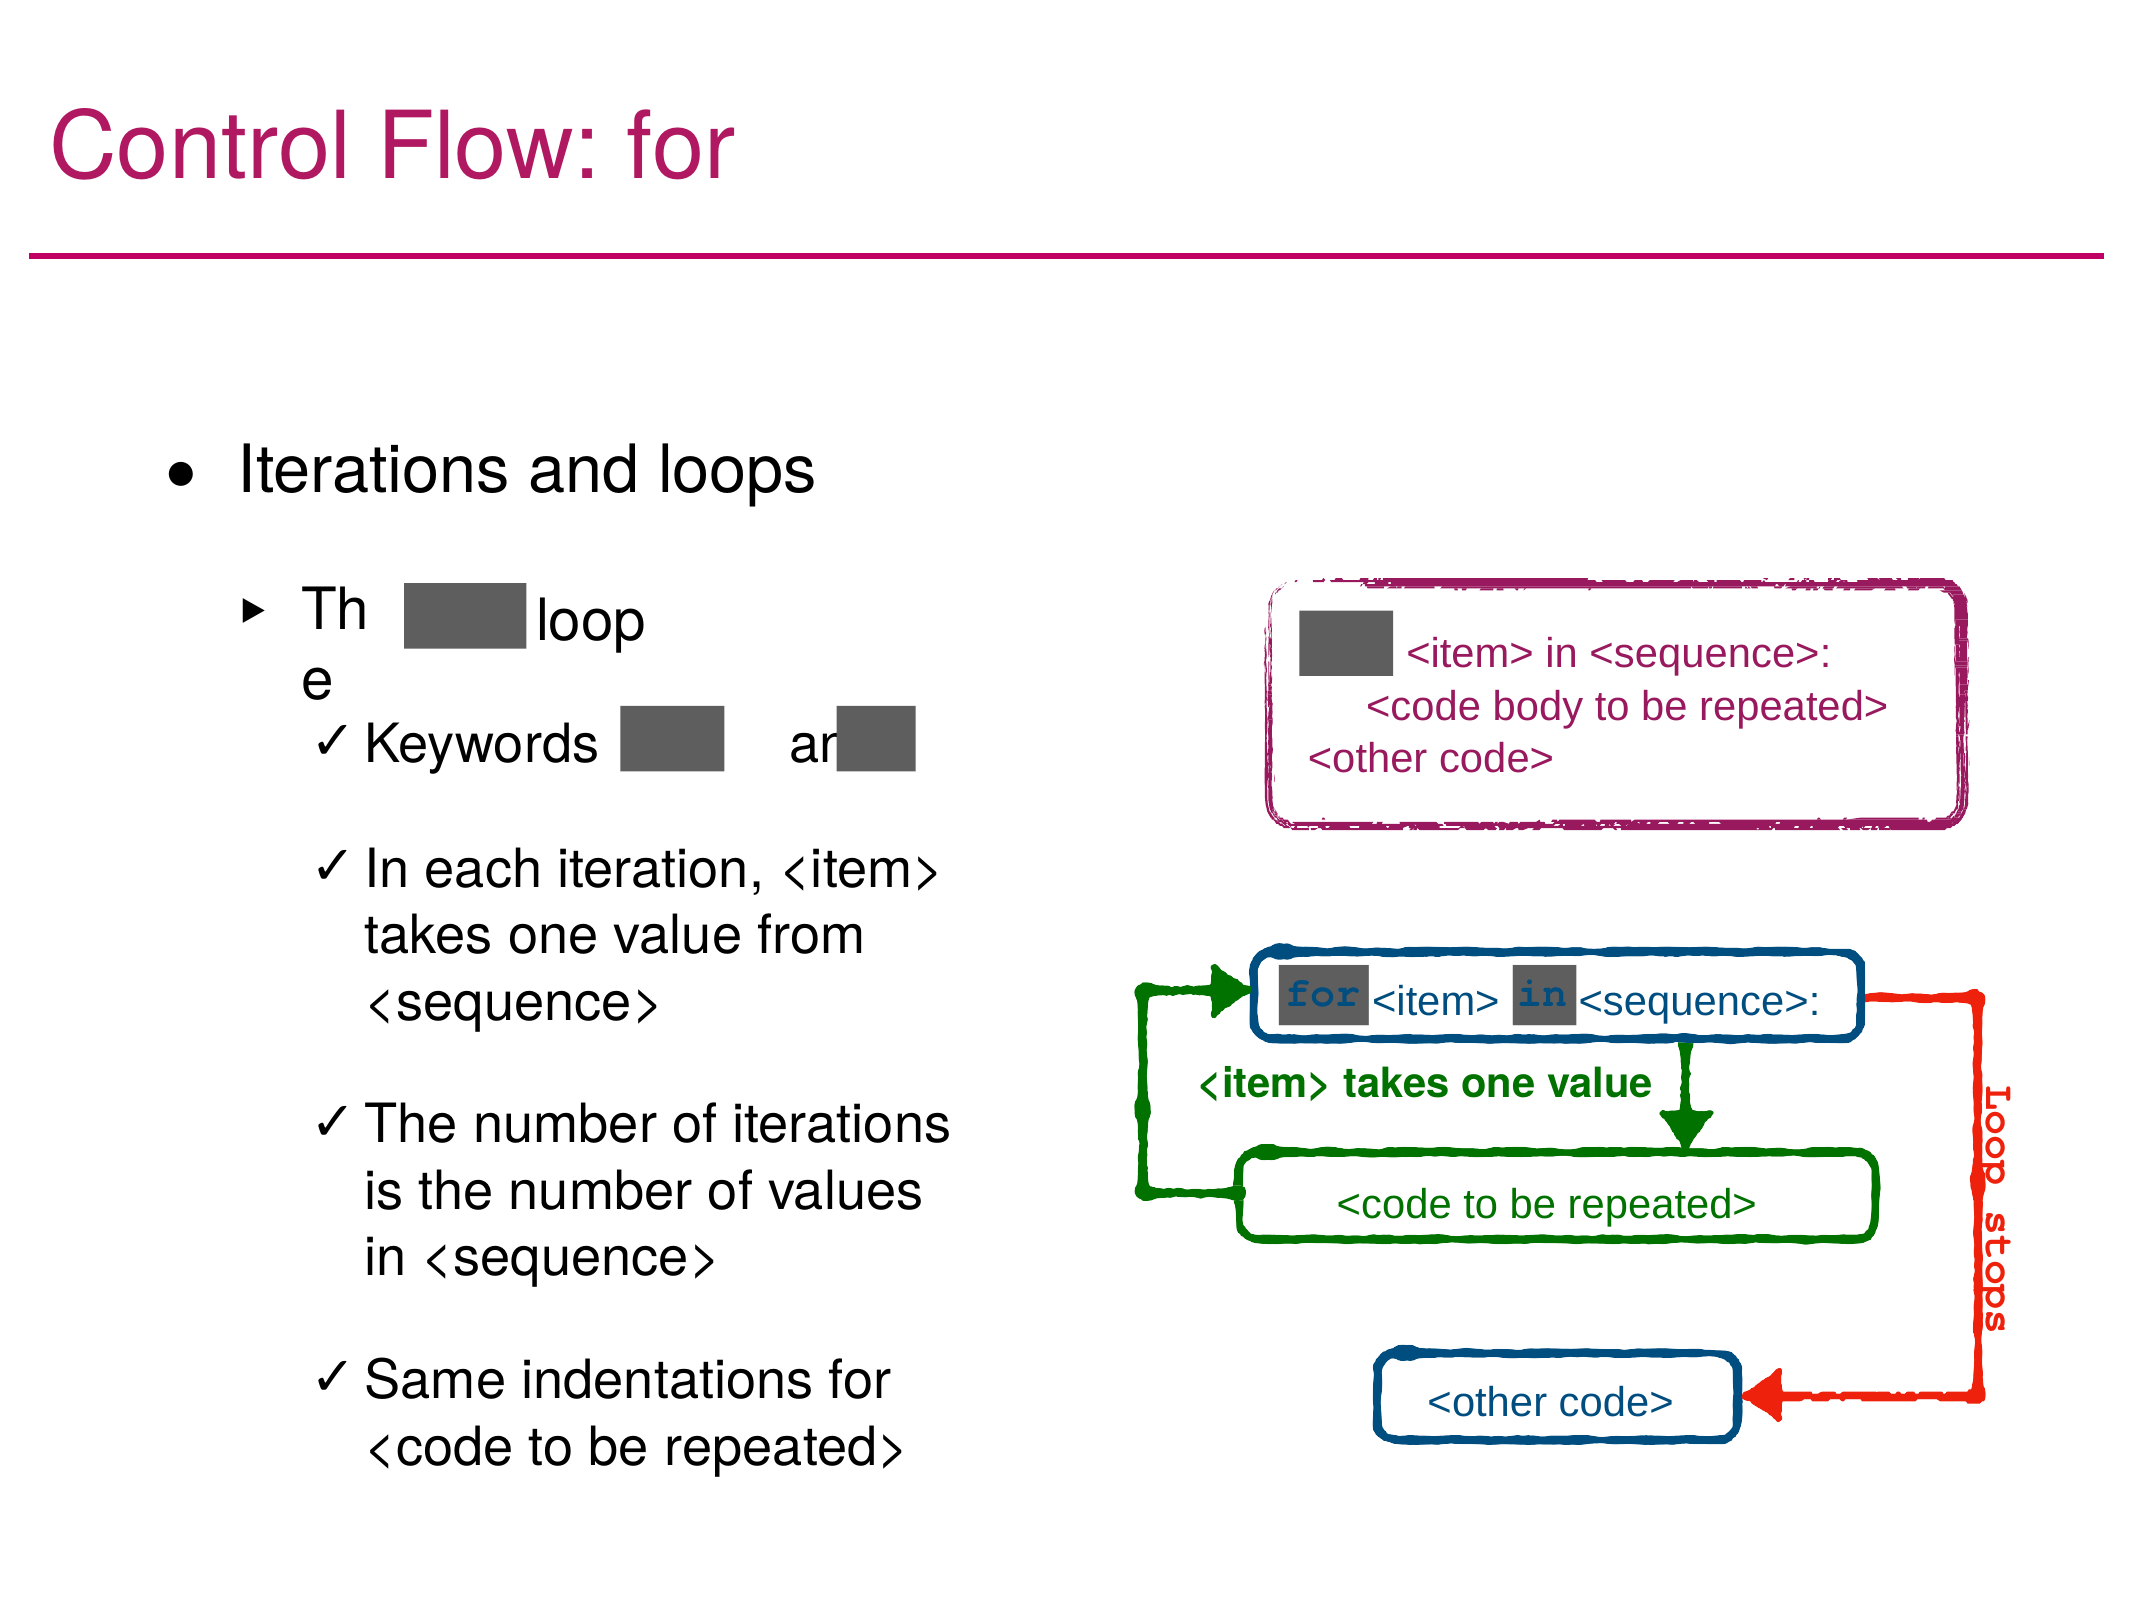

# Control Flow: for

Iterations and loops
The

loop
for

for

<item> in <sequence>:
<code body to be repeated>
<other code>
for

in

Keywords	and

In each iteration, <item> takes one value from
<sequence>

The number of iterations is the number of values in <sequence>

Same indentations for
<code to be repeated>

for
in
<item>
<sequence>:

<item> takes one value

<code to be repeated>
Loop stops
<other code>